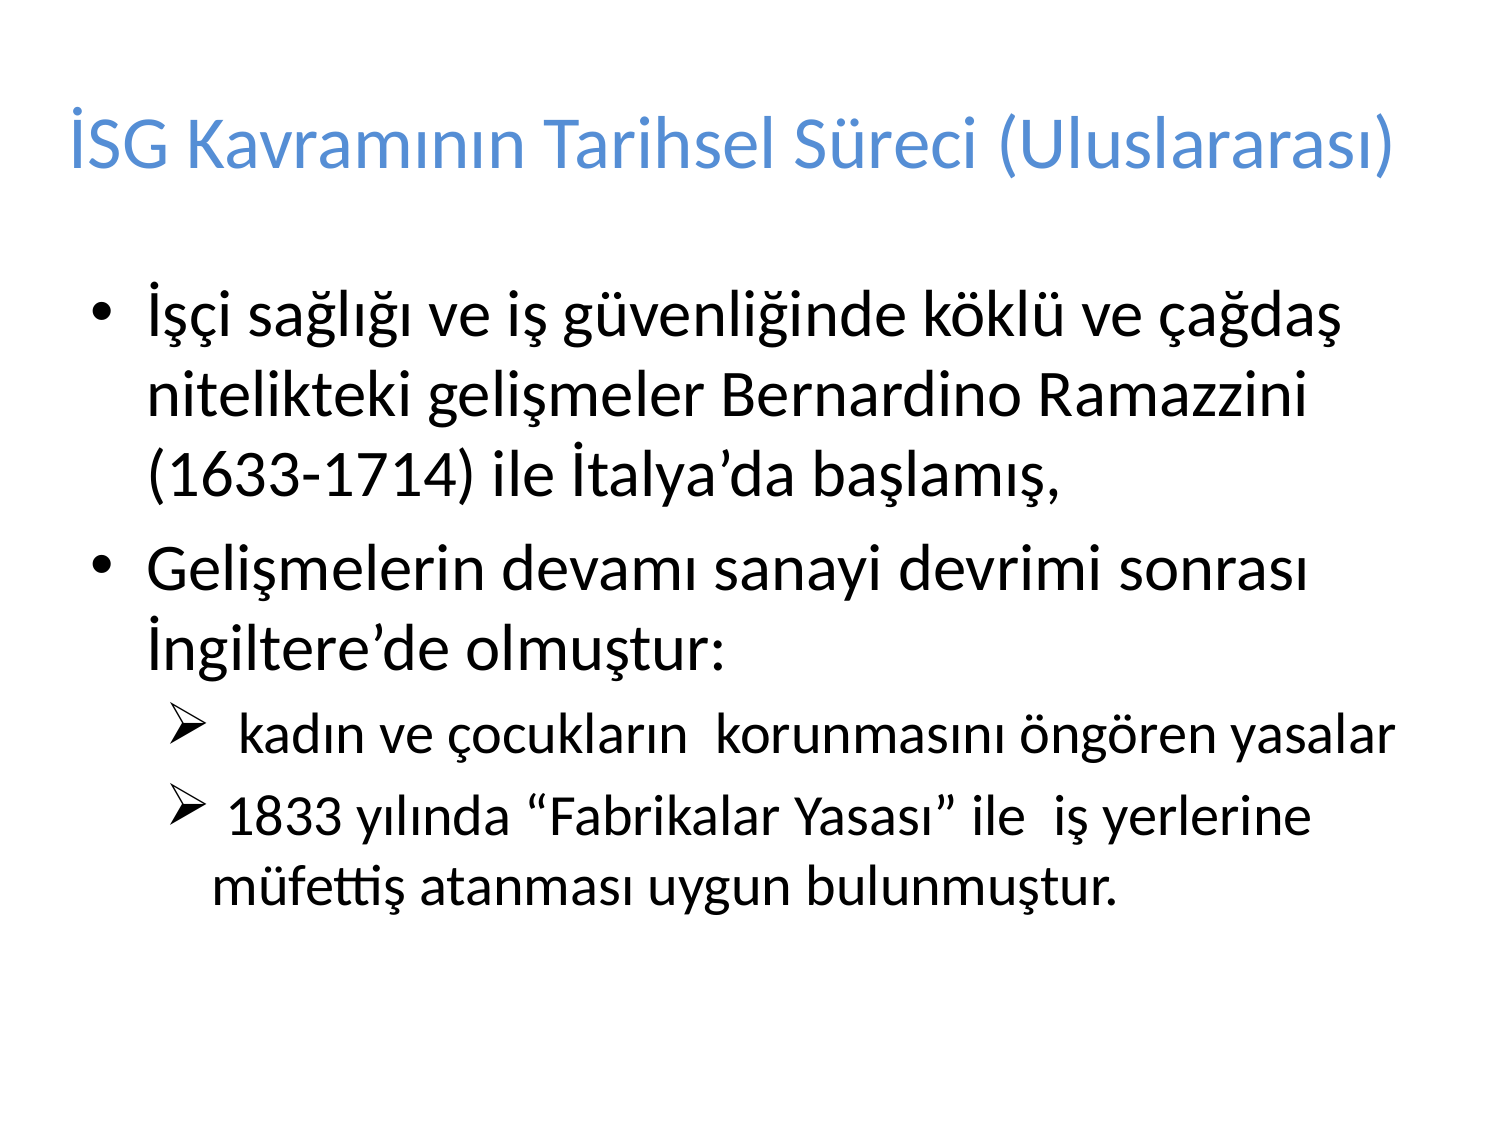

# İSG Kavramının Tarihsel Süreci (Uluslararası)
İşçi sağlığı ve iş güvenliğinde köklü ve çağdaş nitelikteki gelişmeler Bernardino Ramazzini (1633-1714) ile İtalya’da başlamış,
Gelişmelerin devamı sanayi devrimi sonrası İngiltere’de olmuştur:
  kadın ve çocukların  korunmasını öngören yasalar
 1833 yılında “Fabrikalar Yasası” ile  iş yerlerine müfettiş atanması uygun bulunmuştur.